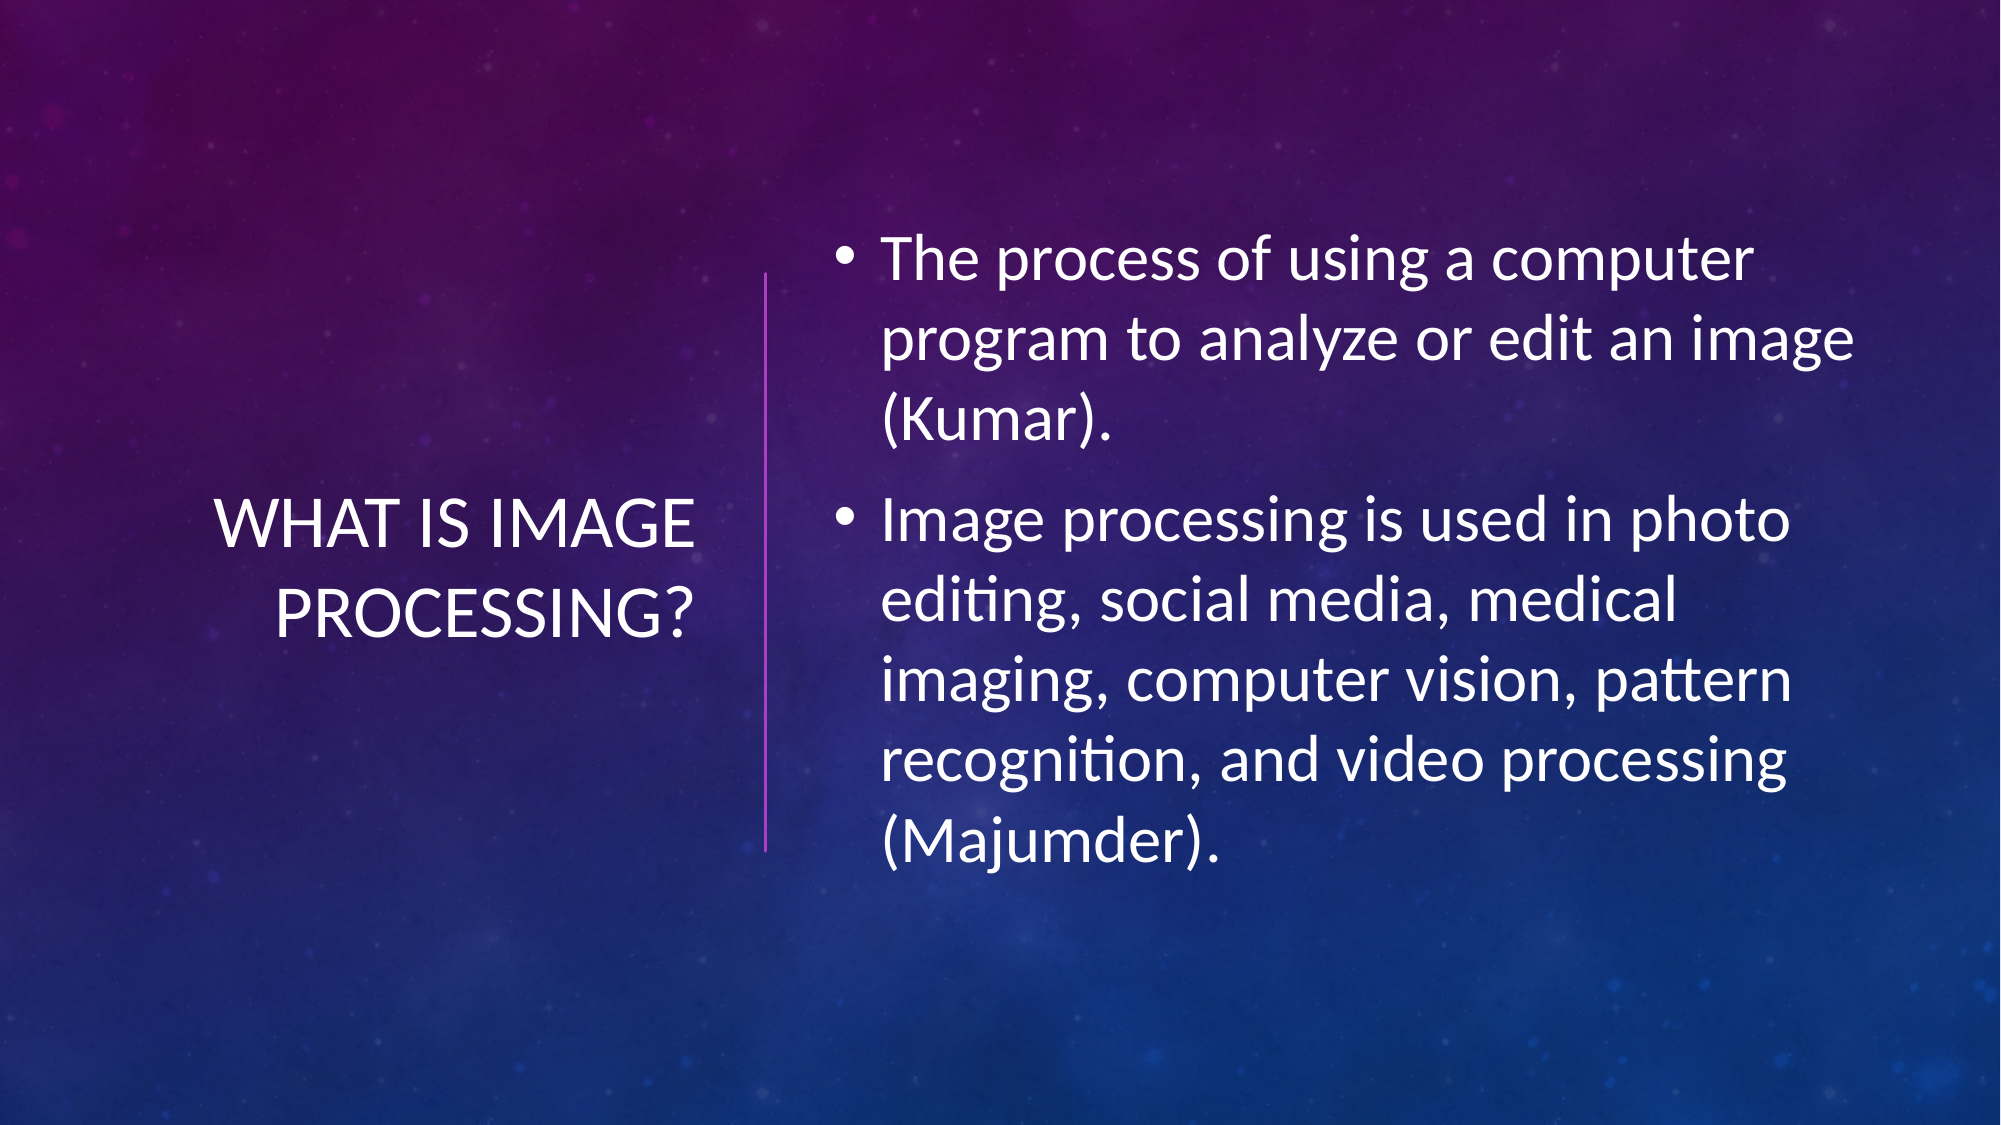

The process of using a computer program to analyze or edit an image (Kumar).
Image processing is used in photo editing, social media, medical imaging, computer vision, pattern recognition, and video processing (Majumder).
# What is Image Processing?